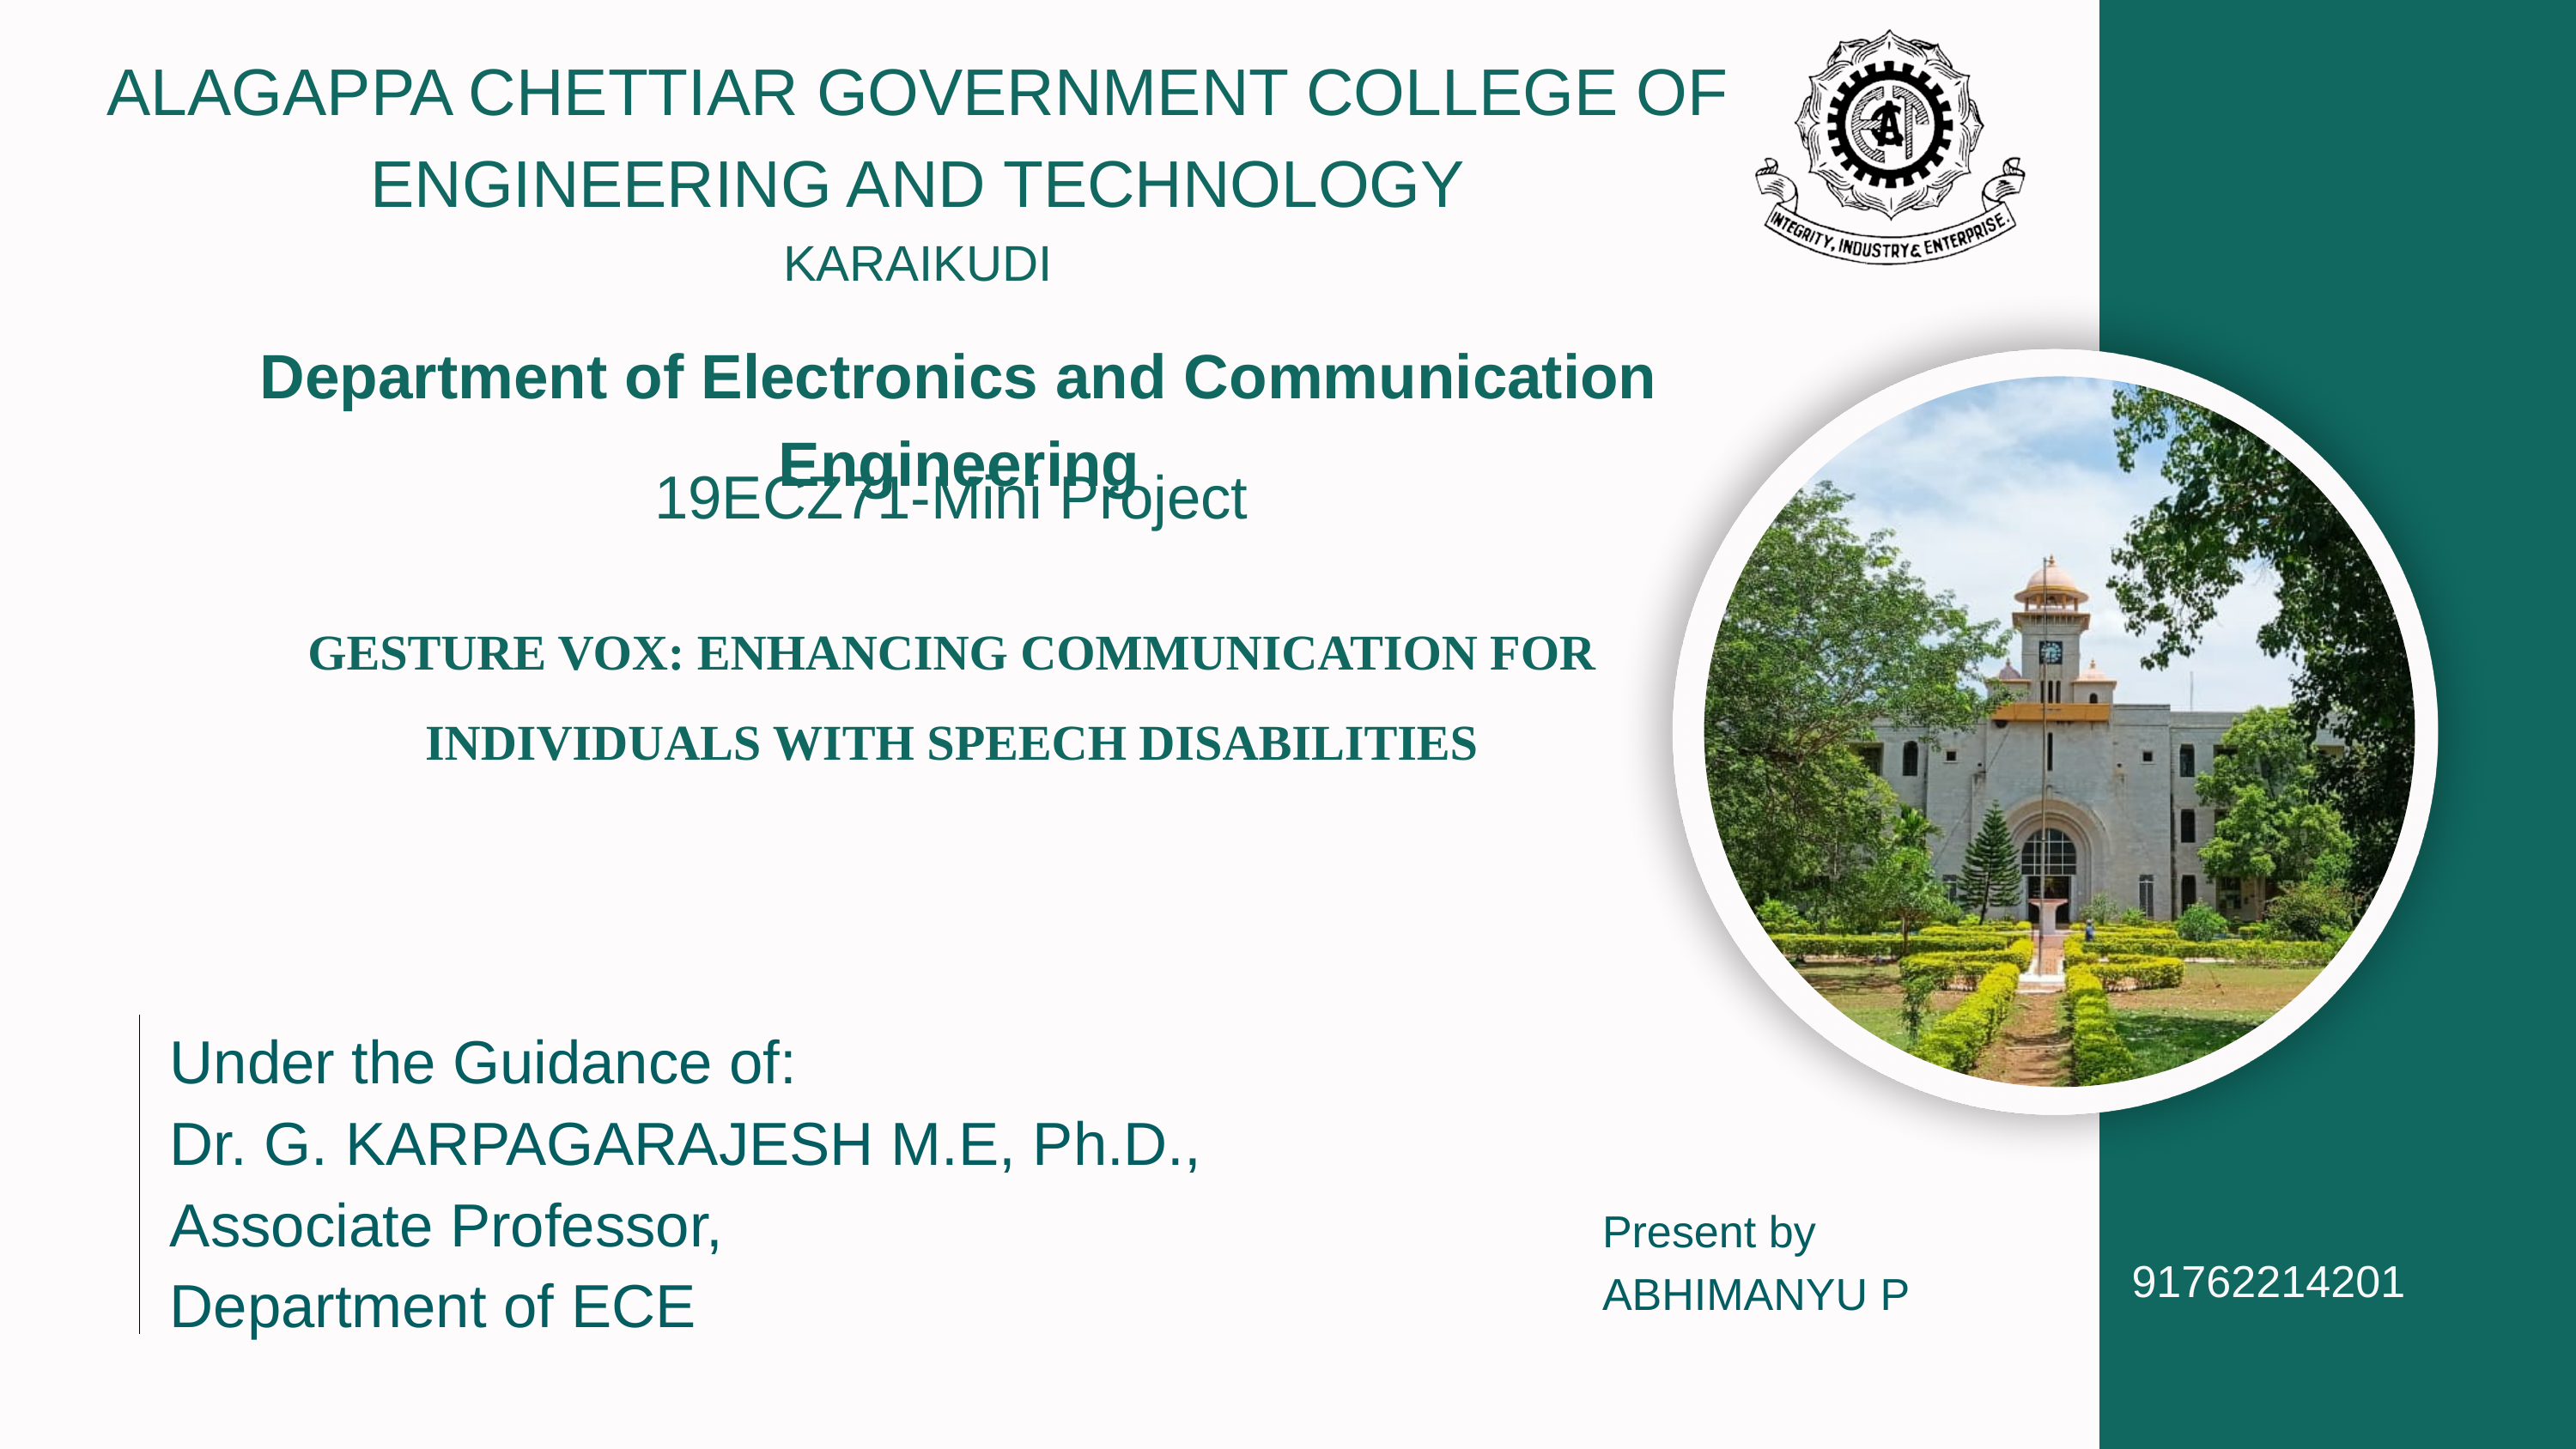

ALAGAPPA CHETTIAR GOVERNMENT COLLEGE OF ENGINEERING AND TECHNOLOGY
KARAIKUDI

Department of Electronics and Communication Engineering

19ECZ71-Mini Project

GESTURE VOX: ENHANCING COMMUNICATION FOR INDIVIDUALS WITH SPEECH DISABILITIES
Under the Guidance of:
Dr. G. KARPAGARAJESH M.E, Ph.D.,
Associate Professor,
Department of ECE

91762214201

Present by
ABHIMANYU P